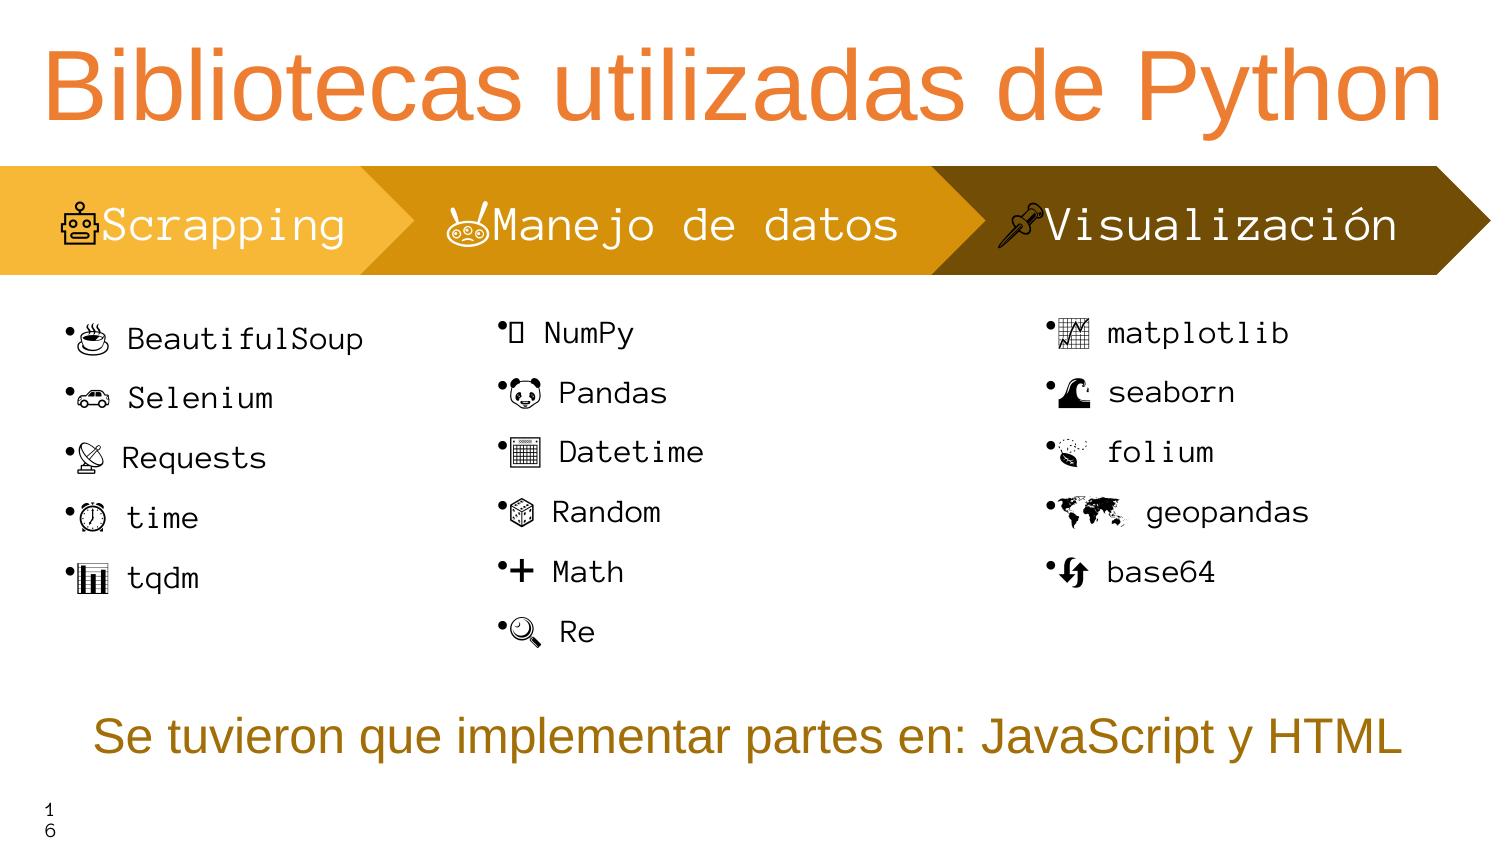

Bibliotecas utilizadas de Python
👾Manejo de datos
🧮 NumPy
🐼 Pandas
📅 Datetime
🎲 Random
➕ Math
🔍 Re
📌Visualización
📈 matplotlib
🌊 seaborn
🍃 folium
🗺️ geopandas
🔄 base64
🤖Scrapping
🍵 BeautifulSoup
🚗 Selenium
📡 Requests
⏰ time
📊 tqdm
Se tuvieron que implementar partes en: JavaScript y HTML
16